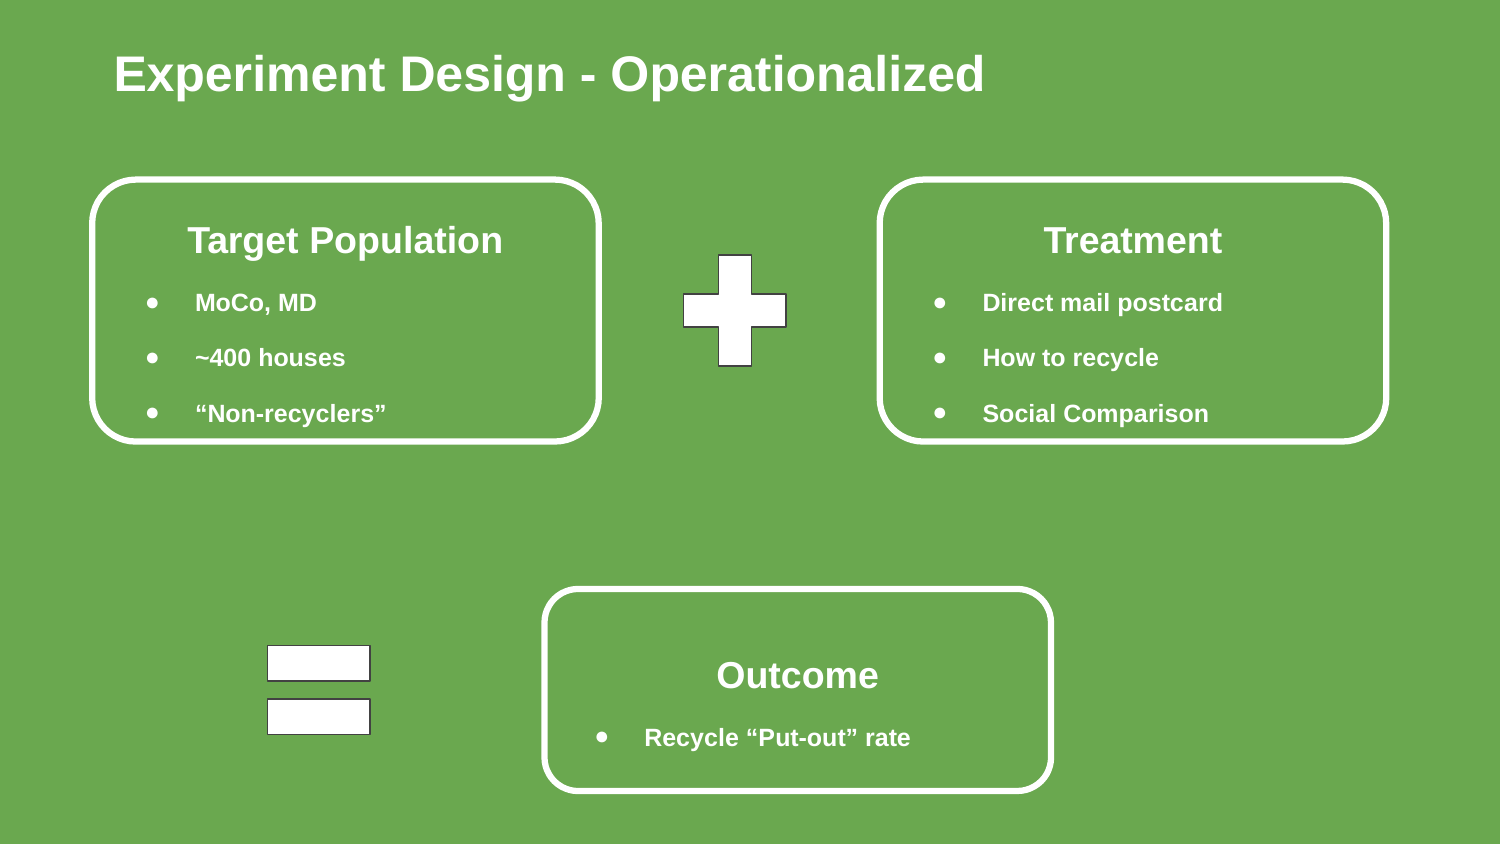

Experiment Design - Operationalized
Target Population
MoCo, MD
~400 houses
“Non-recyclers”
Treatment
Direct mail postcard
How to recycle
Social Comparison

Outcome
Recycle “Put-out” rate